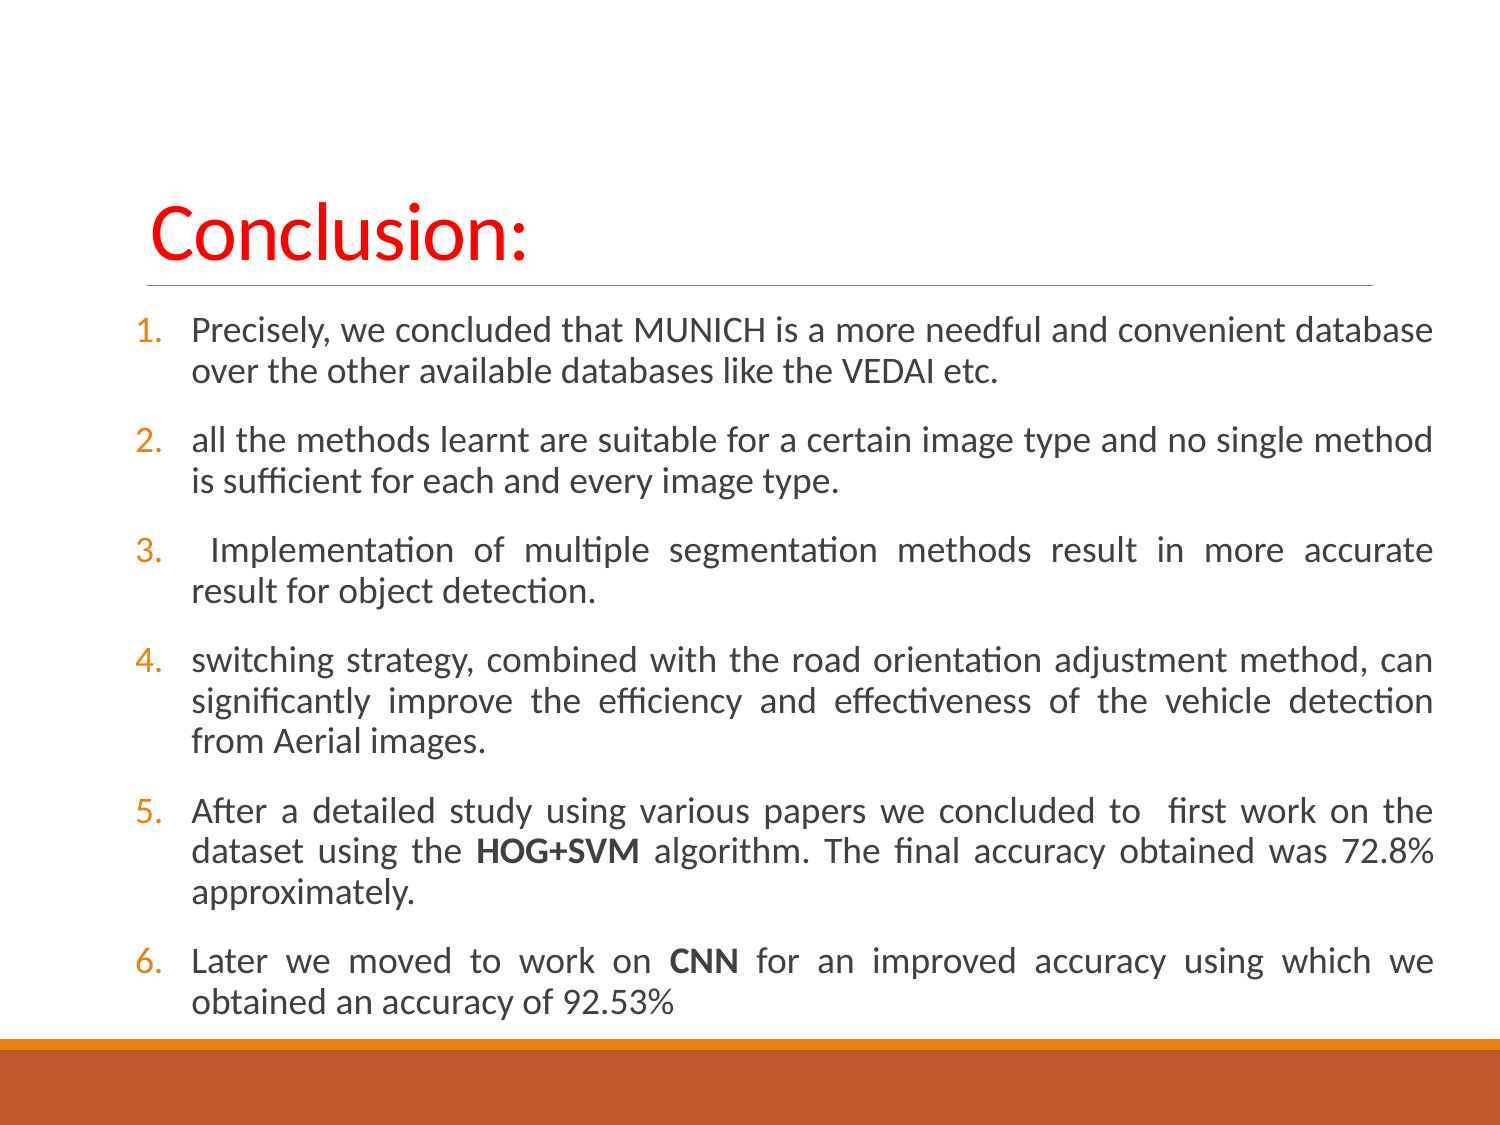

# Conclusion:
Precisely, we concluded that MUNICH is a more needful and convenient database over the other available databases like the VEDAI etc.
all the methods learnt are suitable for a certain image type and no single method is sufficient for each and every image type.
 Implementation of multiple segmentation methods result in more accurate result for object detection.
switching strategy, combined with the road orientation adjustment method, can significantly improve the efficiency and effectiveness of the vehicle detection from Aerial images.
After a detailed study using various papers we concluded to  first work on the dataset using the HOG+SVM algorithm. The final accuracy obtained was 72.8% approximately.
Later we moved to work on CNN for an improved accuracy using which we obtained an accuracy of 92.53%